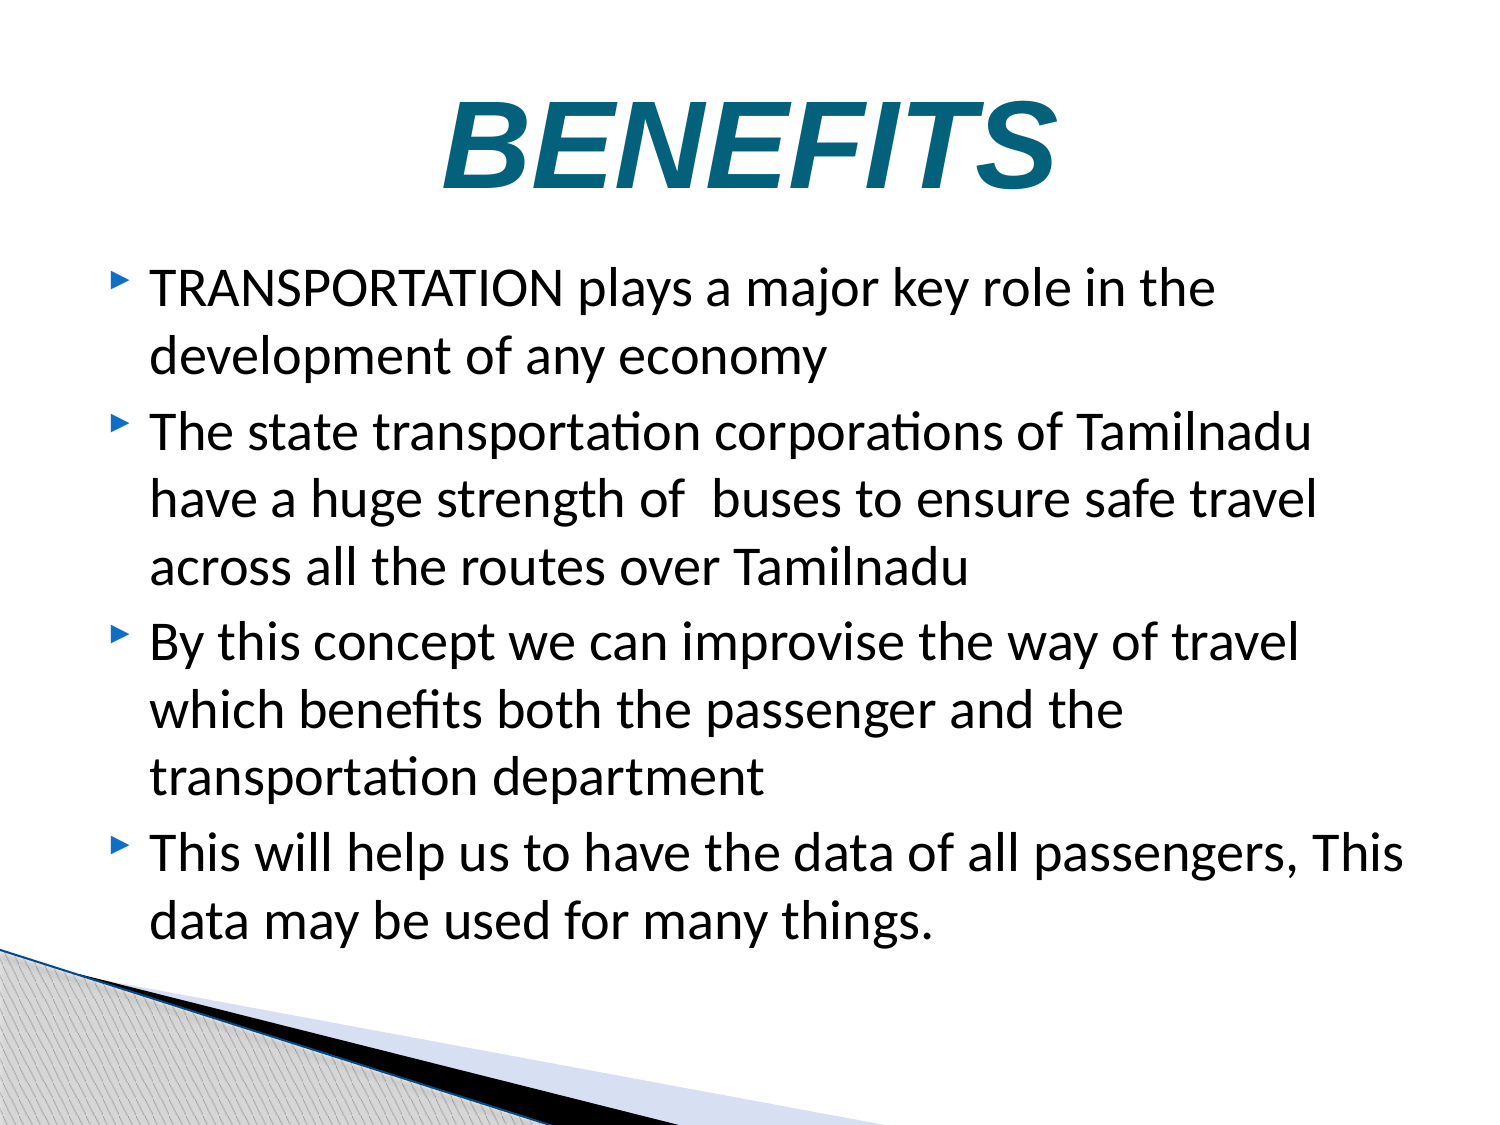

# BENEFITS
TRANSPORTATION plays a major key role in the development of any economy
The state transportation corporations of Tamilnadu have a huge strength of  buses to ensure safe travel across all the routes over Tamilnadu
By this concept we can improvise the way of travel which benefits both the passenger and the transportation department
This will help us to have the data of all passengers, This data may be used for many things.